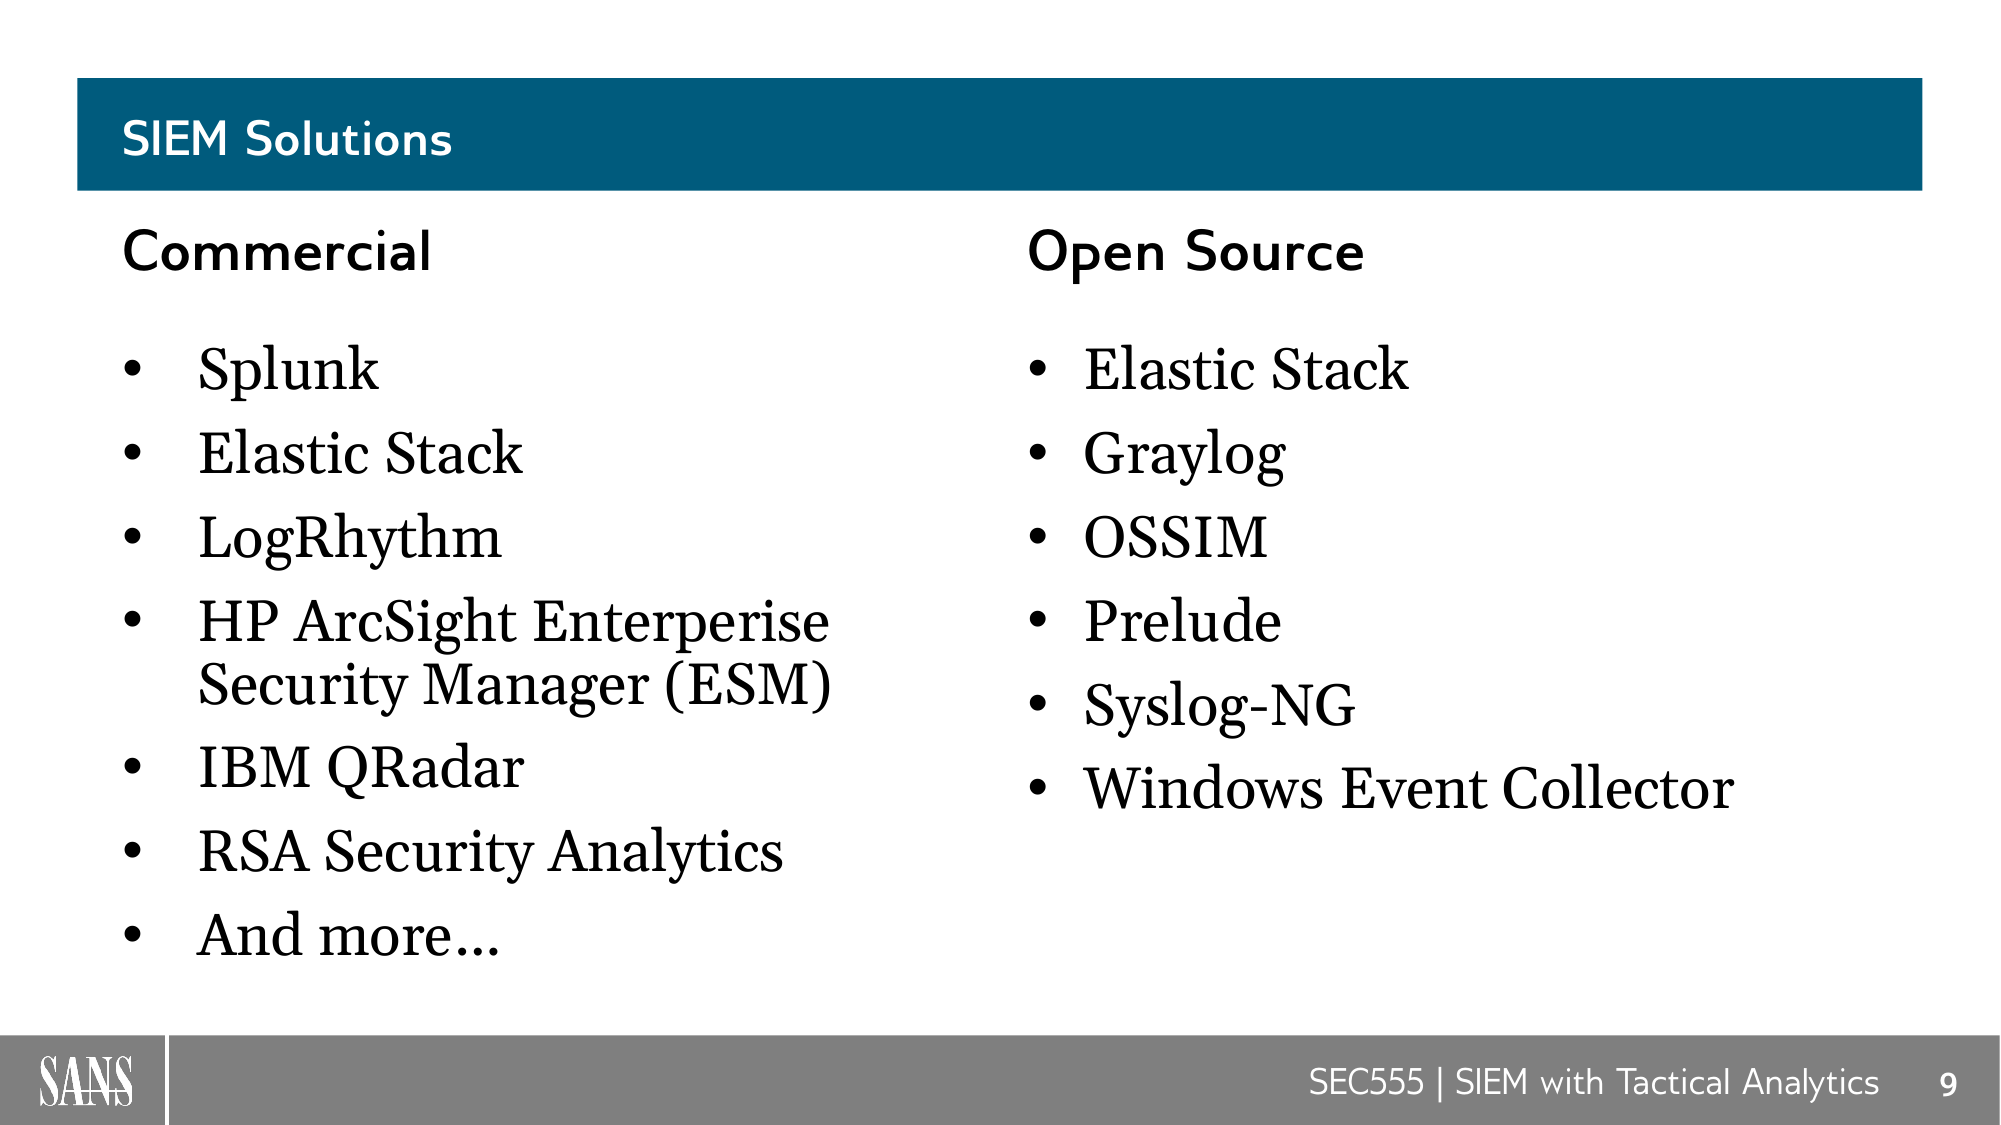

# SIEM Solutions
Commercial
Open Source
Splunk
Elastic Stack
LogRhythm
HP ArcSight Enterperise Security Manager (ESM)
IBM QRadar
RSA Security Analytics
And more…
Elastic Stack
Graylog
OSSIM
Prelude
Syslog-NG
Windows Event Collector